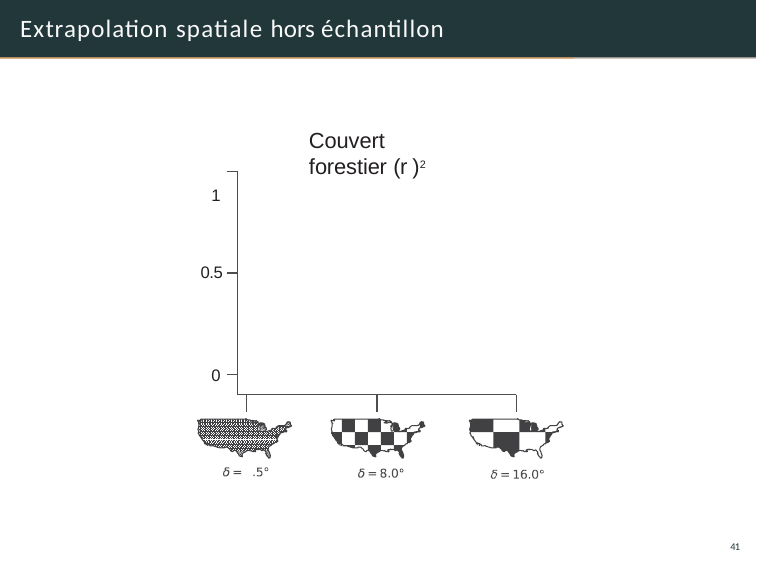

Extrapolation spatiale hors échantillon

Couvert forestier (r )2
1

0.5
0

41